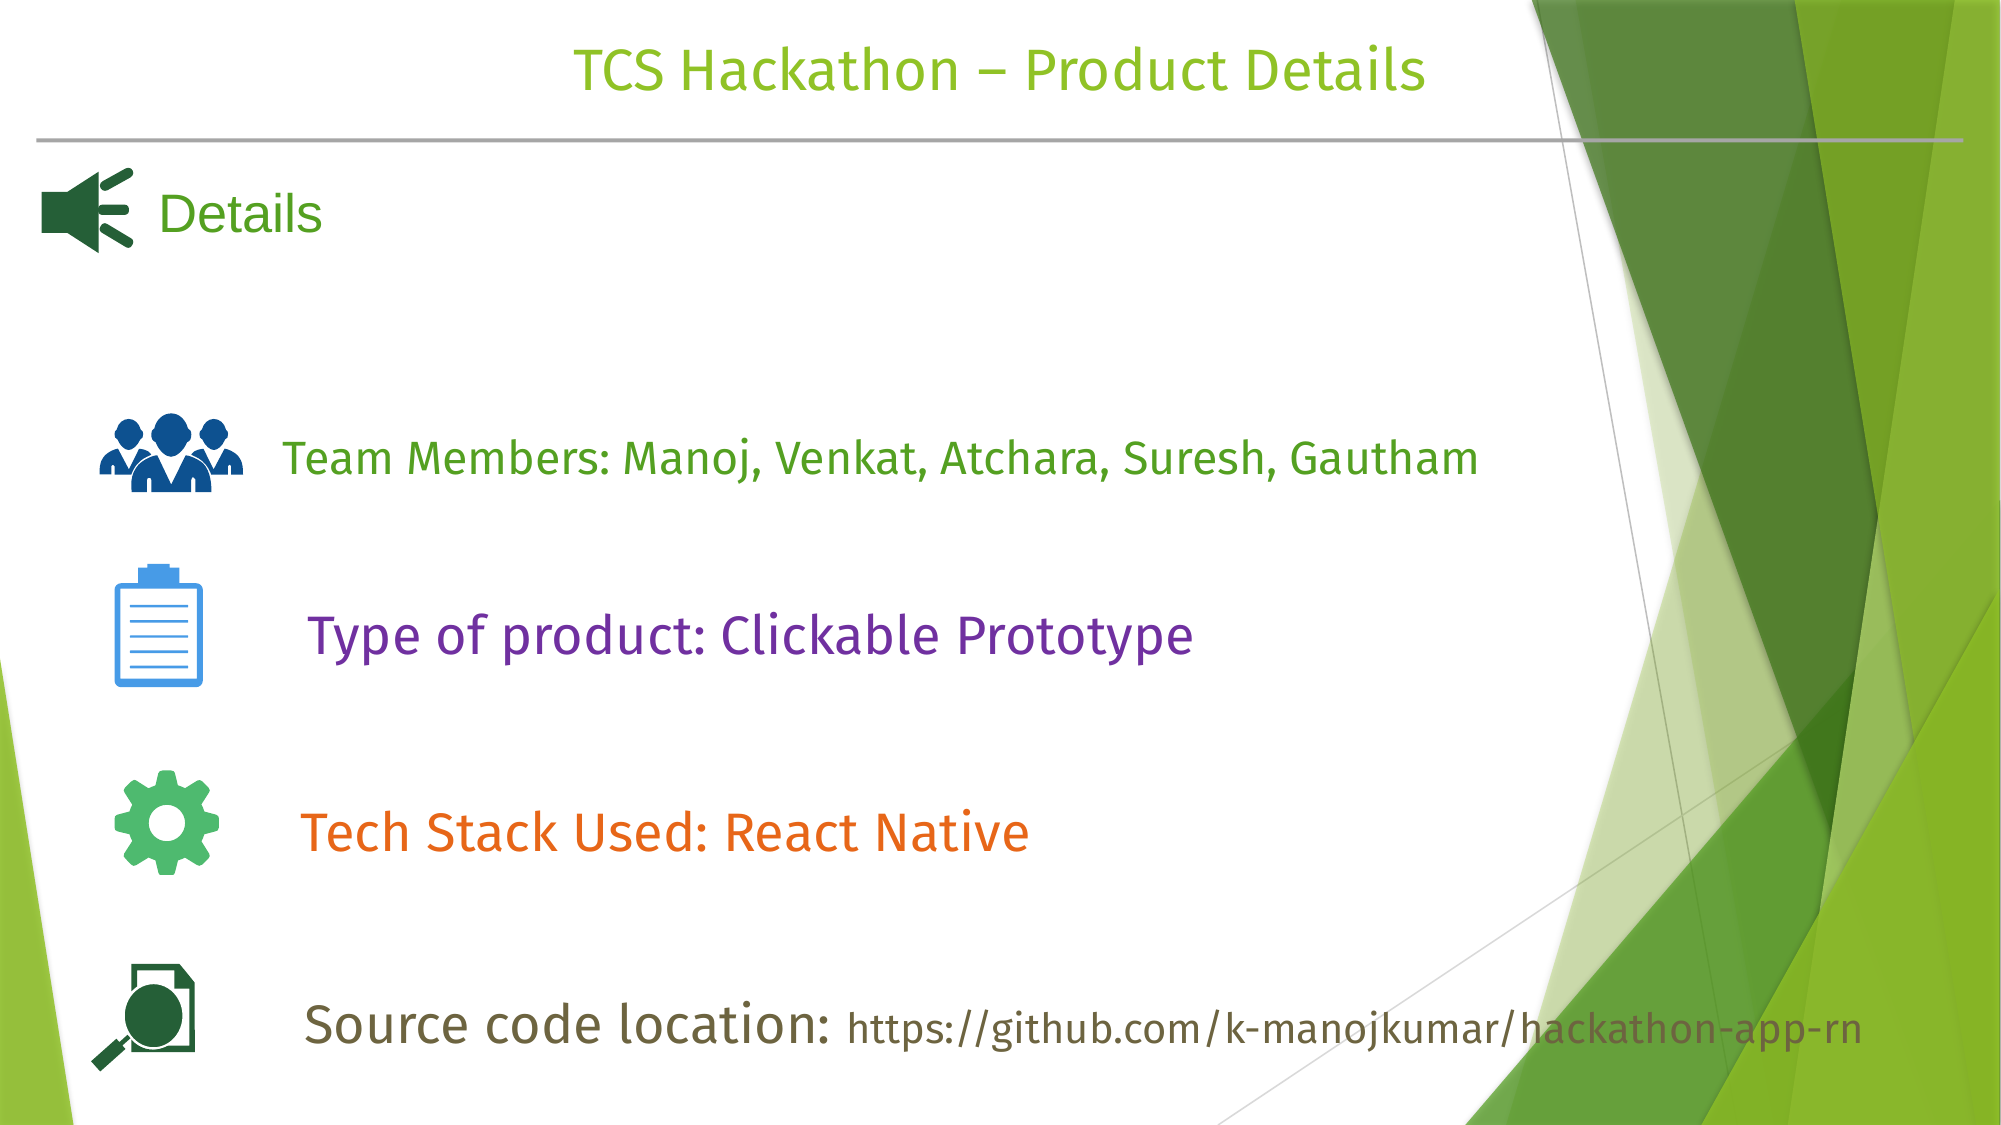

TCS Hackathon – Product Details

# Details

Team Members: Manoj, Venkat, Atchara, Suresh, Gautham

Type of product: Clickable Prototype

Tech Stack Used: React Native

Source code location: https://github.com/k-manojkumar/hackathon-app-rn